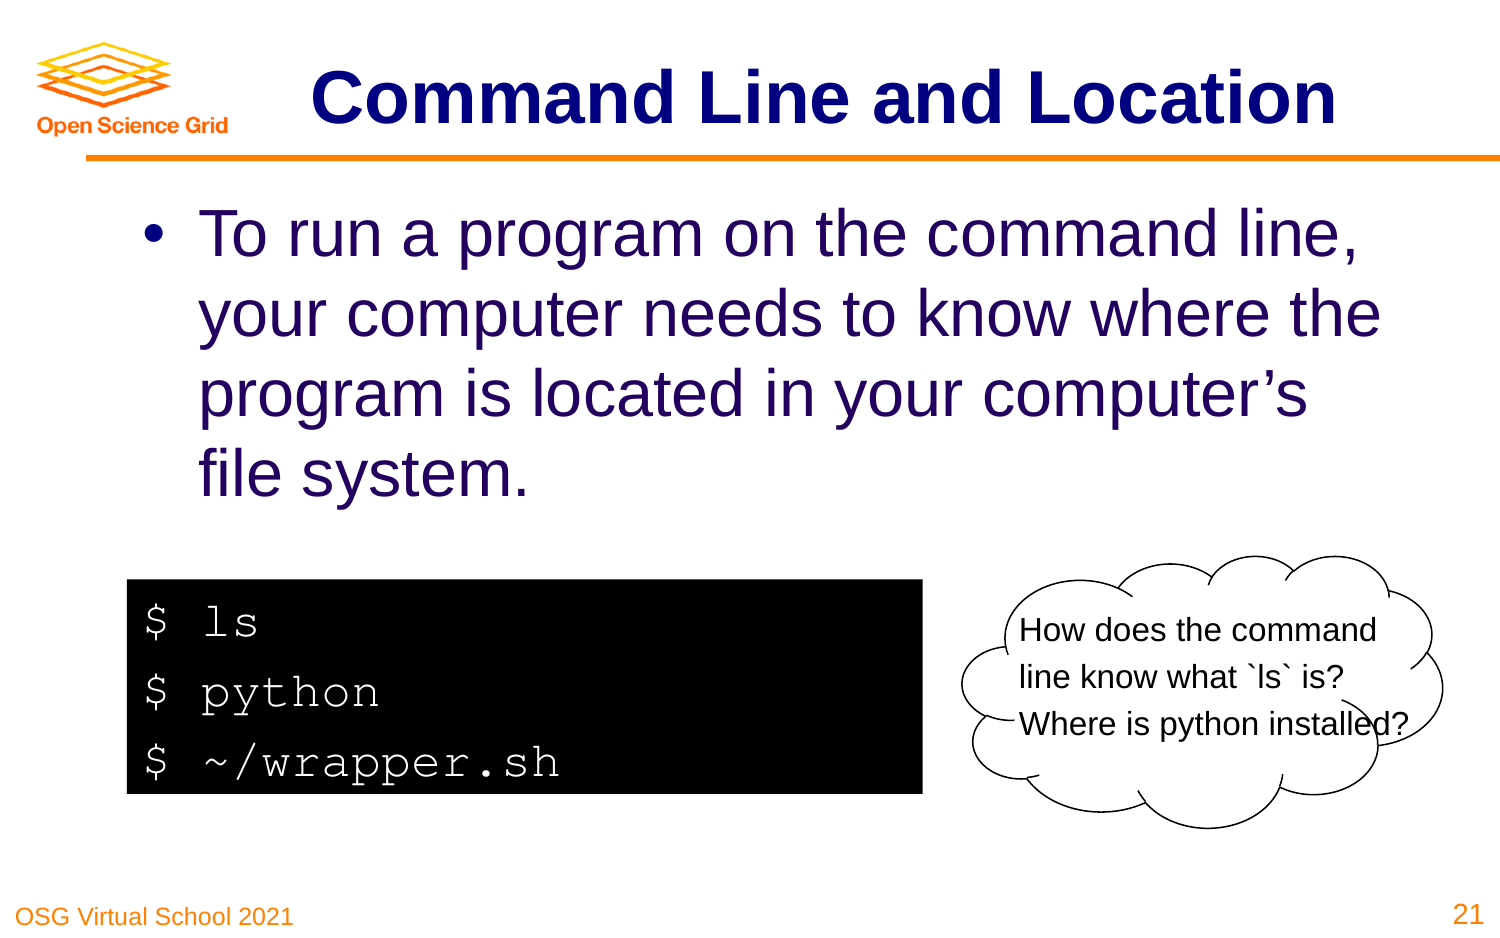

# Command Line and Location
To run a program on the command line, your computer needs to know where the program is located in your computer’s file system.

$ ls
$ python
$ ~/wrapper.sh
How does the command
line know what `ls` is?
Where is python installed?
21